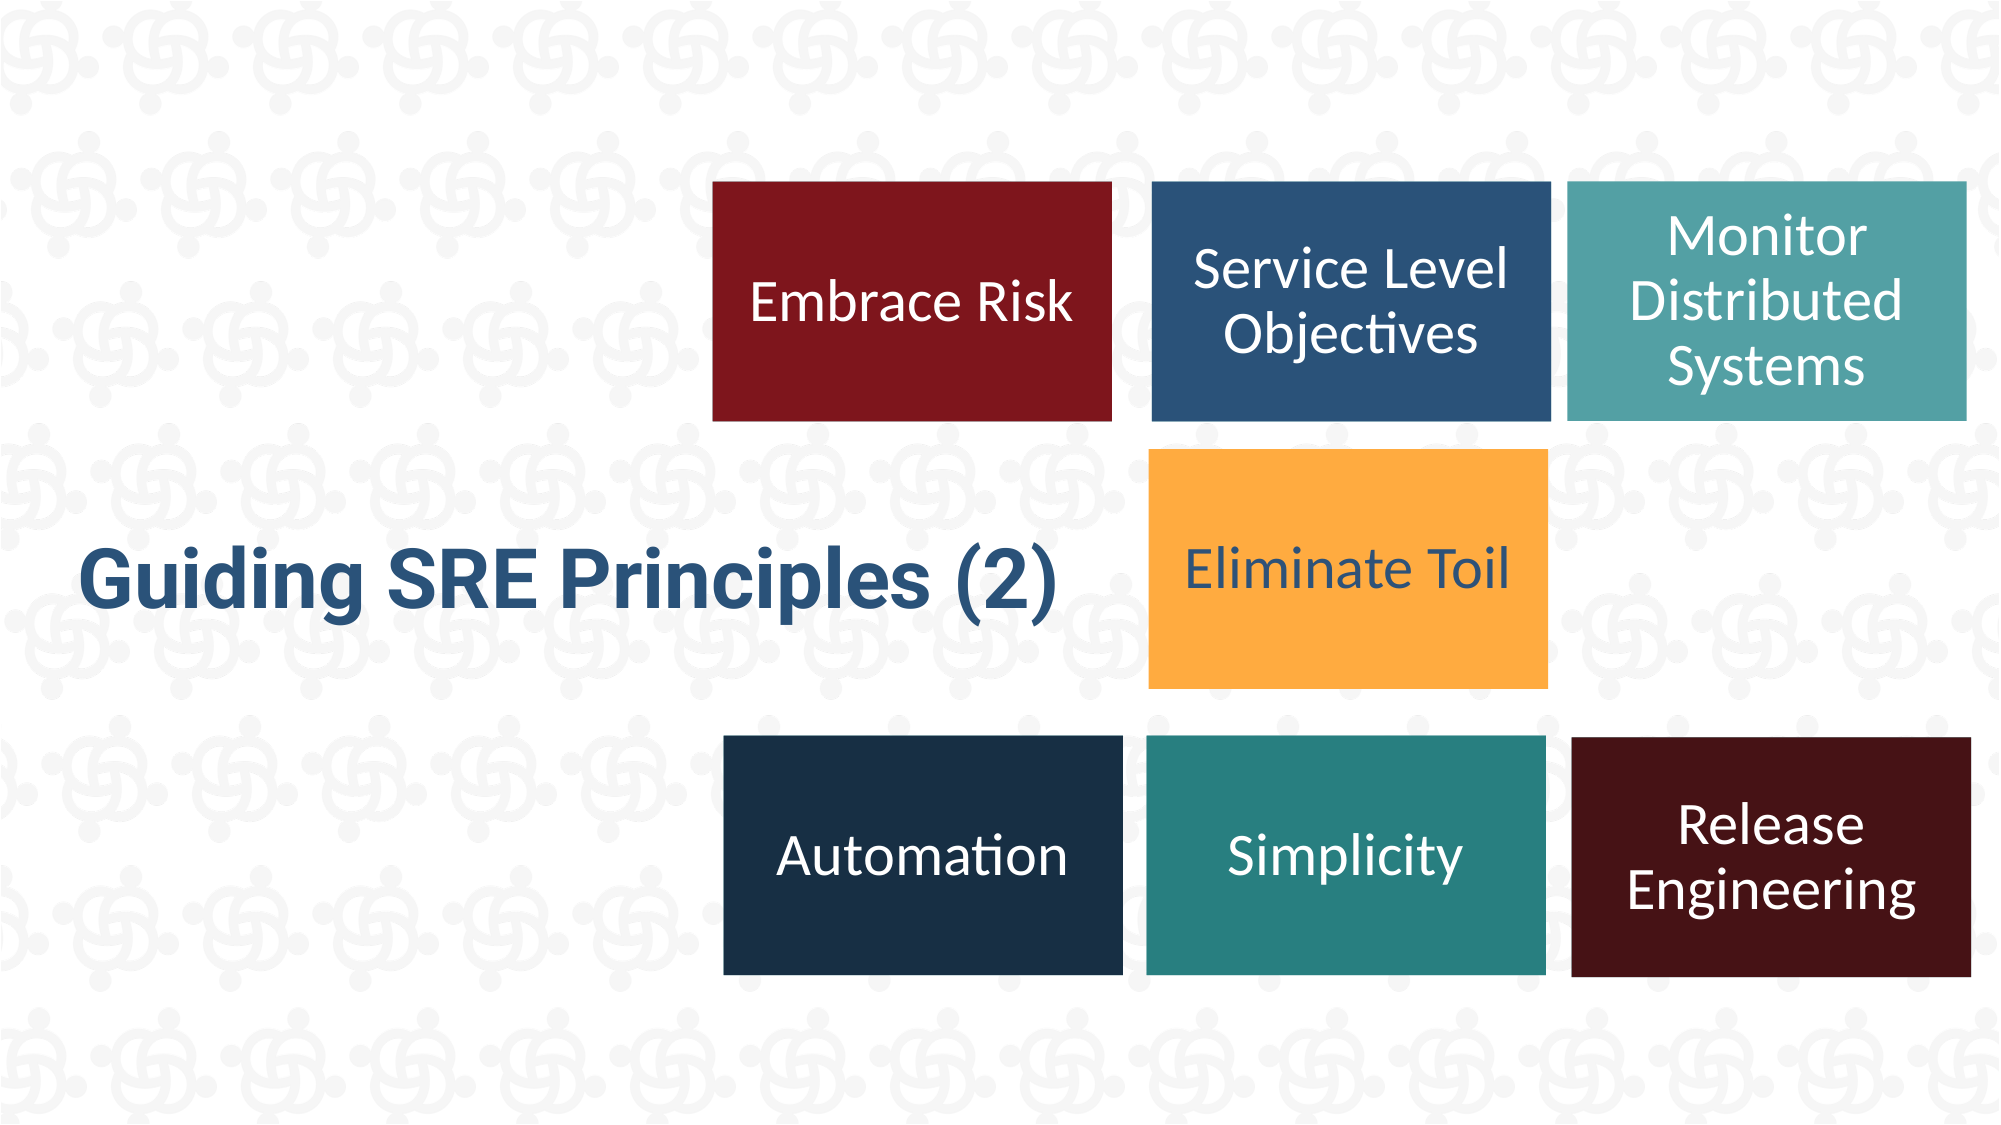

Monitor Distributed Systems

Embrace Risk

Service Level Objectives

Eliminate Toil

Simplicity

Automation

Release Engineering
Guiding SRE Principles (2)